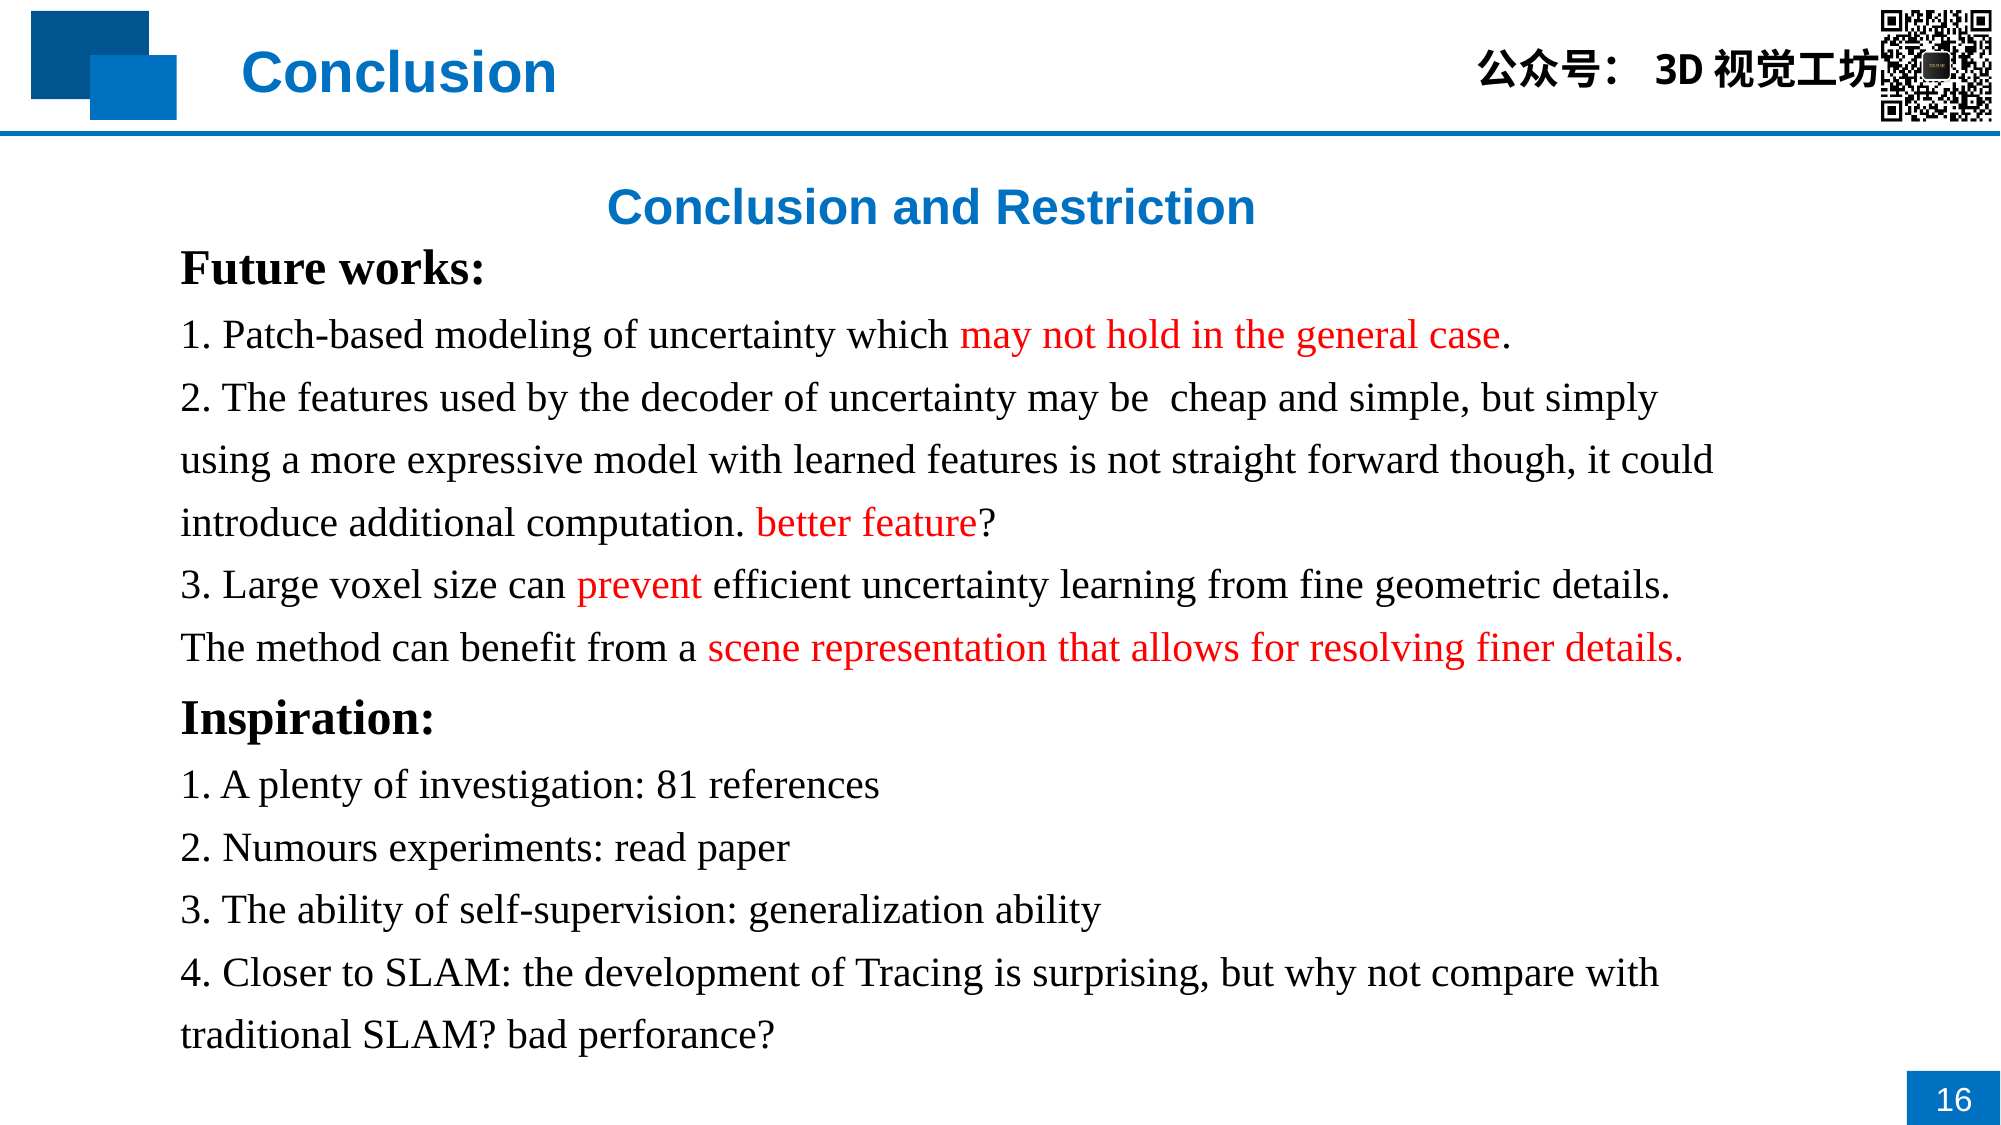

# Conclusion
Conclusion and Restriction
Future works:
1. Patch-based modeling of uncertainty which may not hold in the general case.
2. The features used by the decoder of uncertainty may be  cheap and simple, but simply using a more expressive model with learned features is not straight forward though, it could introduce additional computation. better feature?
3. Large voxel size can prevent efficient uncertainty learning from fine geometric details. The method can benefit from a scene representation that allows for resolving finer details.
Inspiration:
1. A plenty of investigation: 81 references
2. Numours experiments: read paper
3. The ability of self-supervision: generalization ability
4. Closer to SLAM: the development of Tracing is surprising, but why not compare with traditional SLAM? bad perforance?